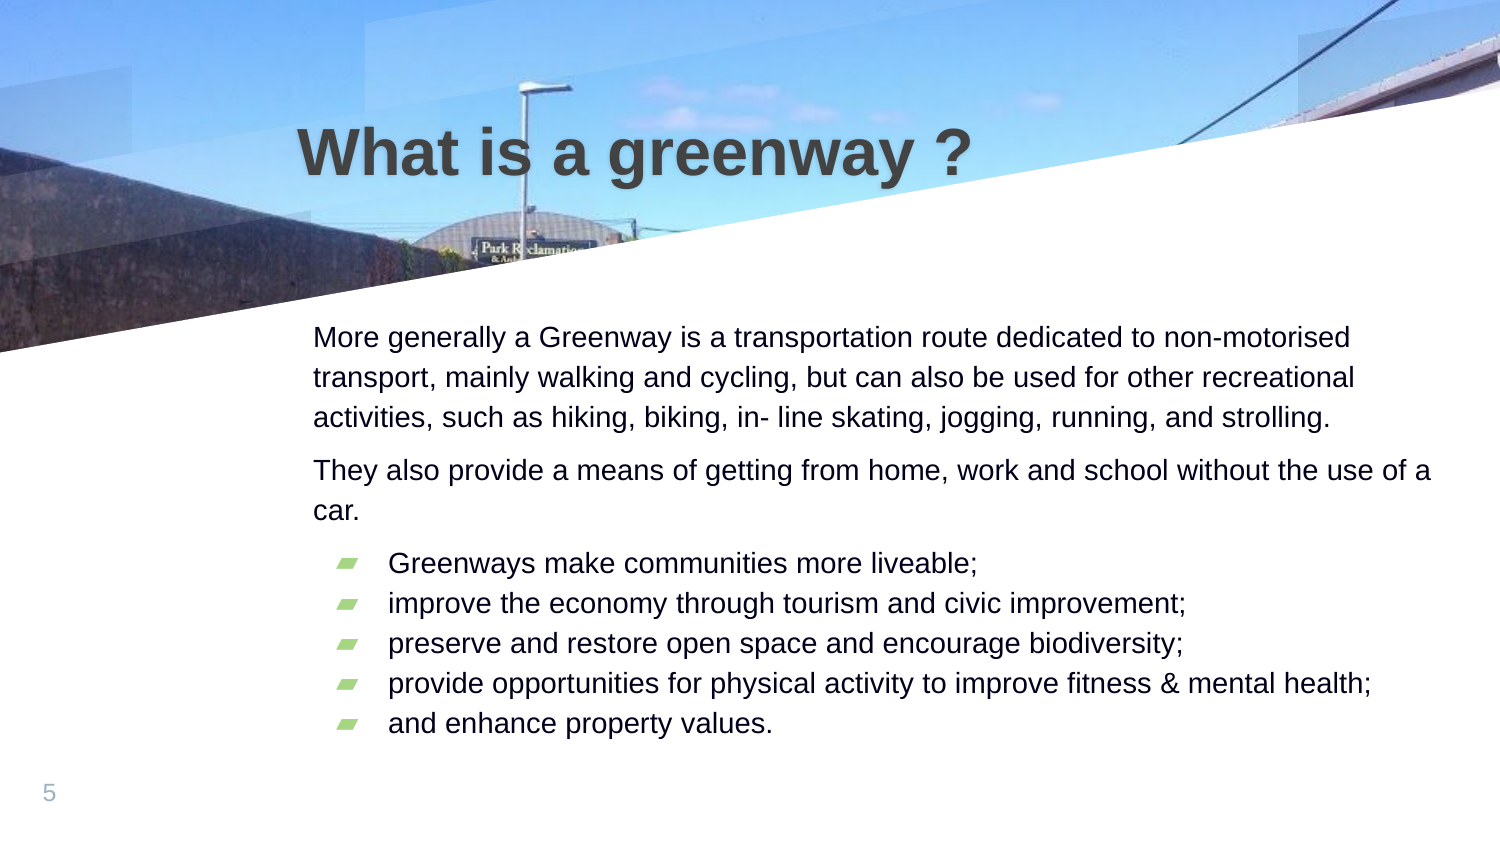

# What is a greenway ?
More generally a Greenway is a transportation route dedicated to non-motorised transport, mainly walking and cycling, but can also be used for other recreational activities, such as hiking, biking, in- line skating, jogging, running, and strolling.
They also provide a means of getting from home, work and school without the use of a car.
Greenways make communities more liveable;
improve the economy through tourism and civic improvement;
preserve and restore open space and encourage biodiversity;
provide opportunities for physical activity to improve fitness & mental health;
and enhance property values.
5